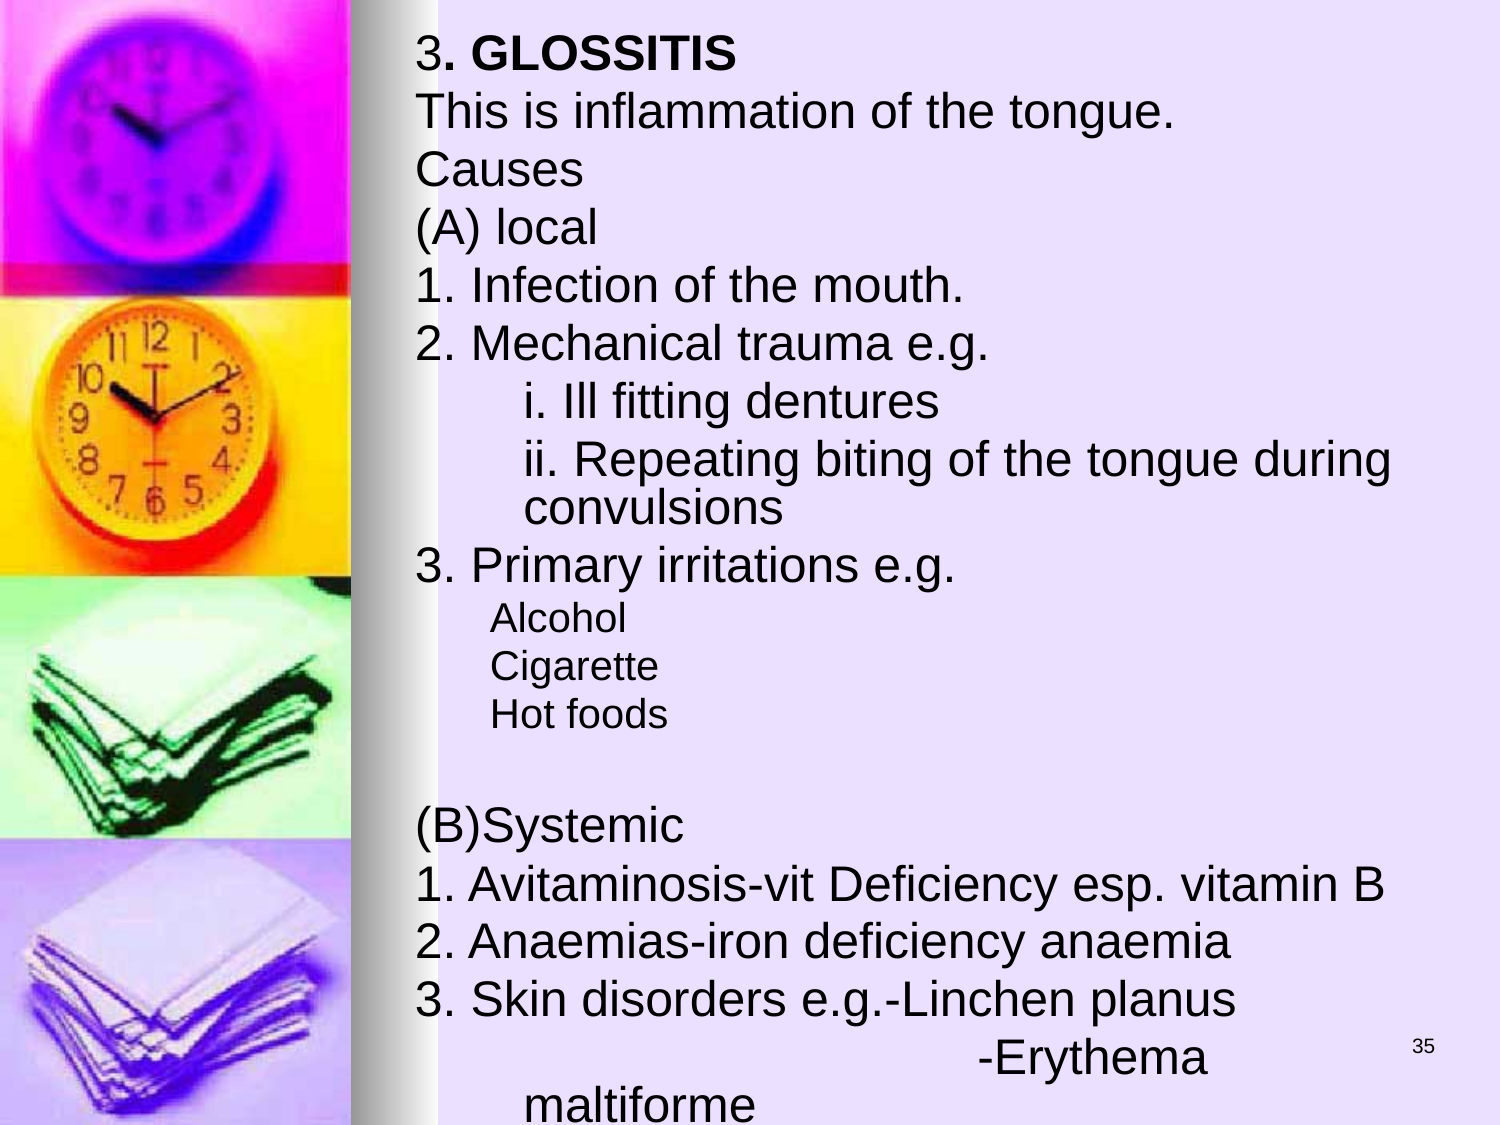

3. GLOSSITIS
This is inflammation of the tongue.
Causes
(A) local
1. Infection of the mouth.
2. Mechanical trauma e.g.
	i. Ill fitting dentures
	ii. Repeating biting of the tongue during convulsions
3. Primary irritations e.g.
Alcohol
Cigarette
Hot foods

(B)Systemic
1. Avitaminosis-vit Deficiency esp. vitamin B
2. Anaemias-iron deficiency anaemia
3. Skin disorders e.g.-Linchen planus
			           -Erythema maltiforme
35